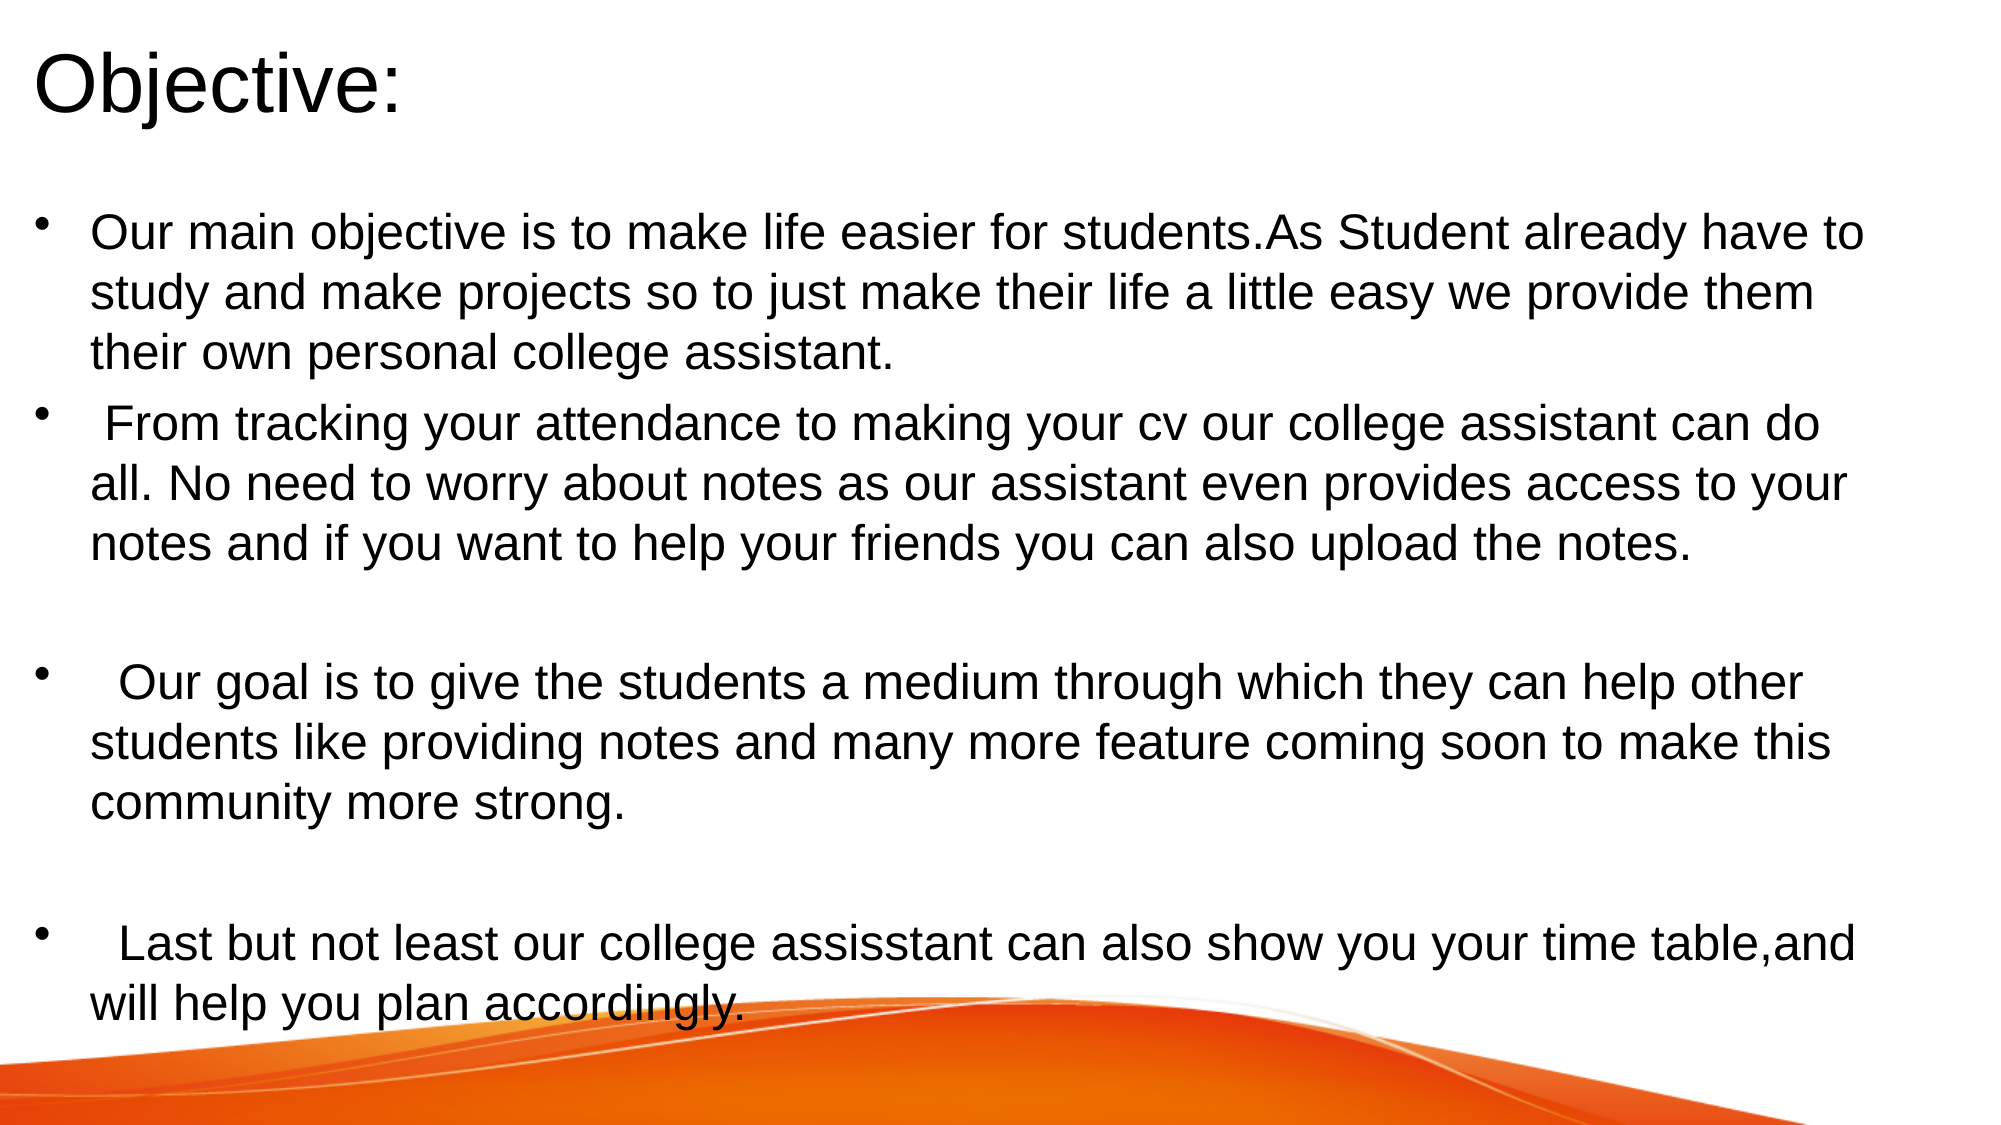

# Objective:
Our main objective is to make life easier for students.As Student already have to study and make projects so to just make their life a little easy we provide them their own personal college assistant.
 From tracking your attendance to making your cv our college assistant can do all. No need to worry about notes as our assistant even provides access to your  notes and if you want to help your friends you can also upload the notes.

  Our goal is to give the students a medium through which they can help other students like providing notes and many more feature coming soon to make this community more strong.

  Last but not least our college assisstant can also show you your time table,and will help you plan accordingly.